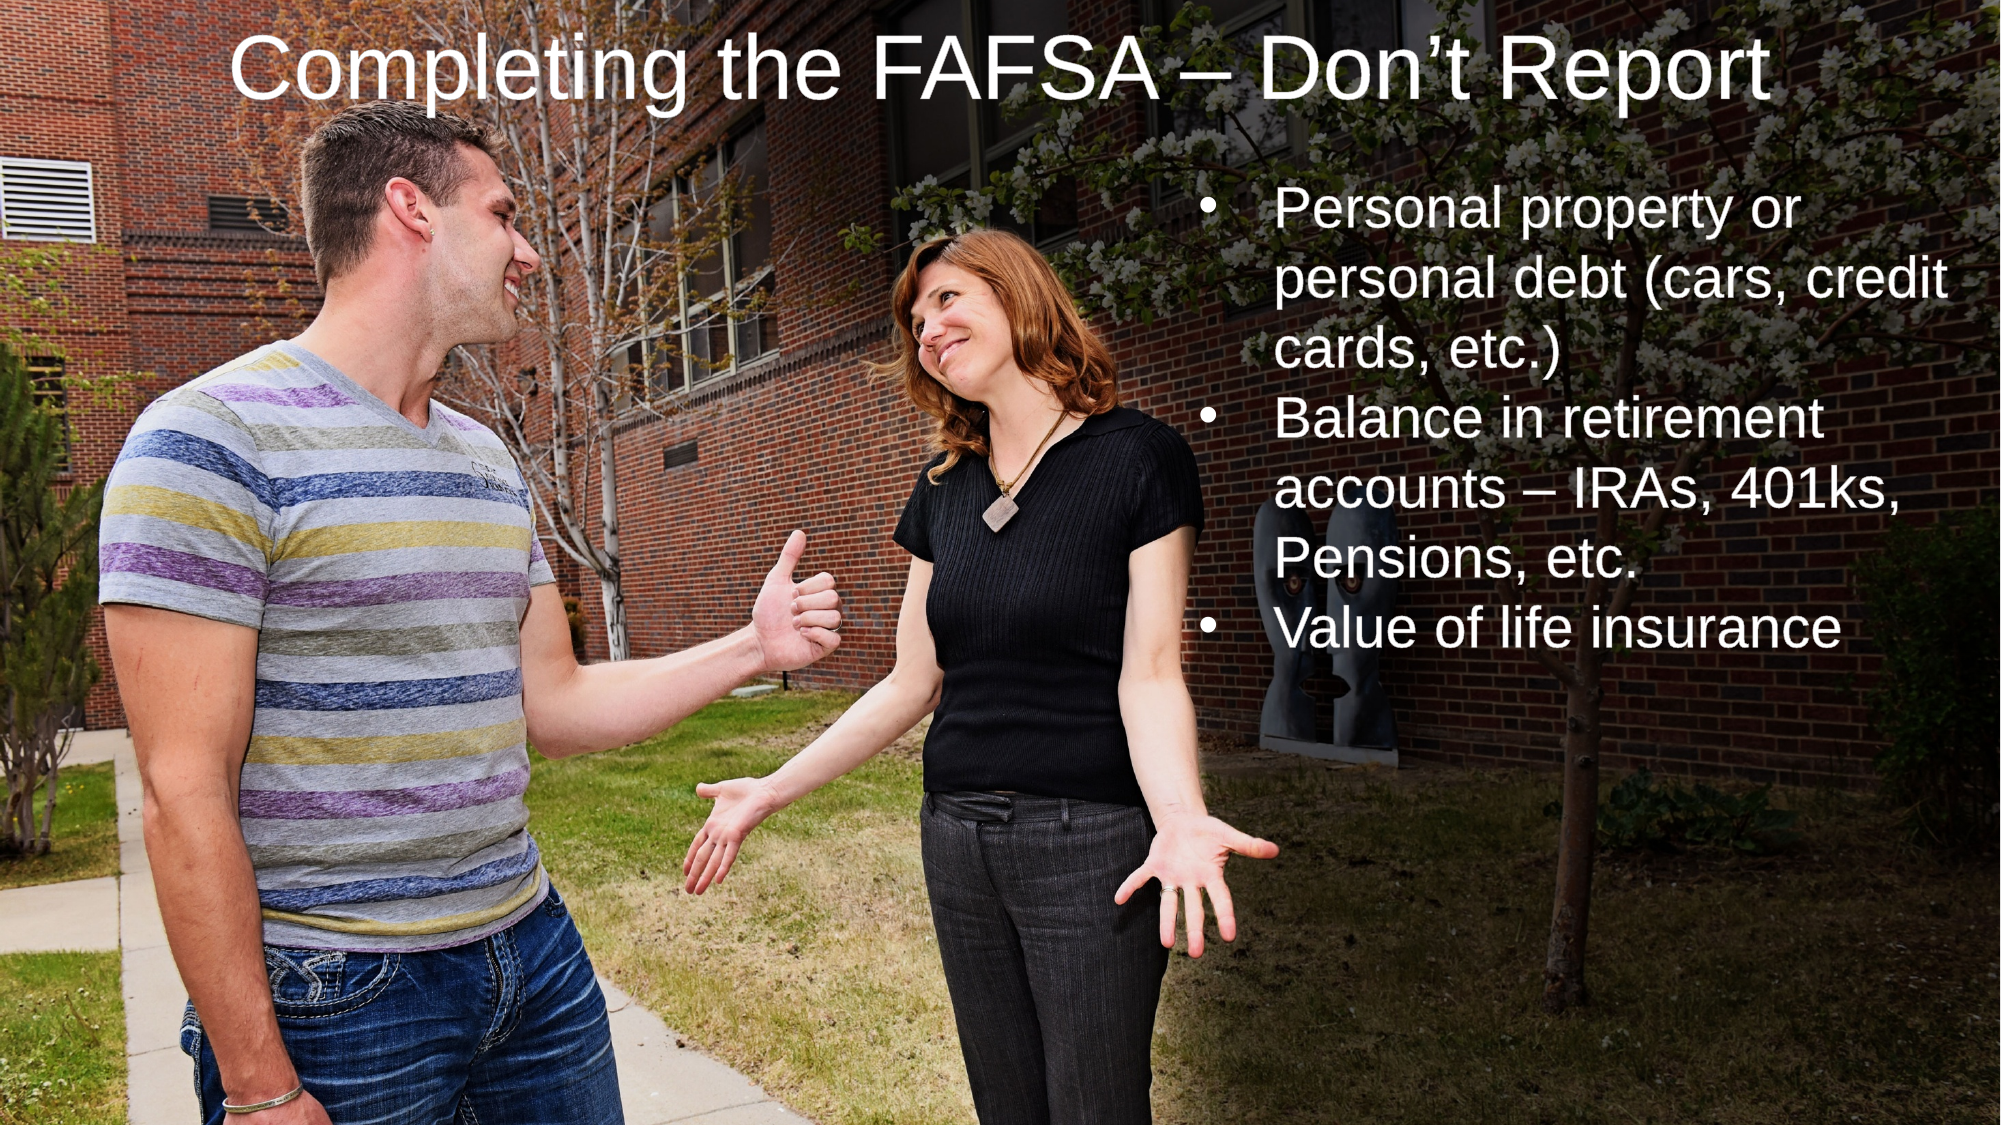

Completing the FAFSA – Don’t Report
Personal property or personal debt (cars, credit cards, etc.)
Balance in retirement accounts – IRAs, 401ks, Pensions, etc.
Value of life insurance